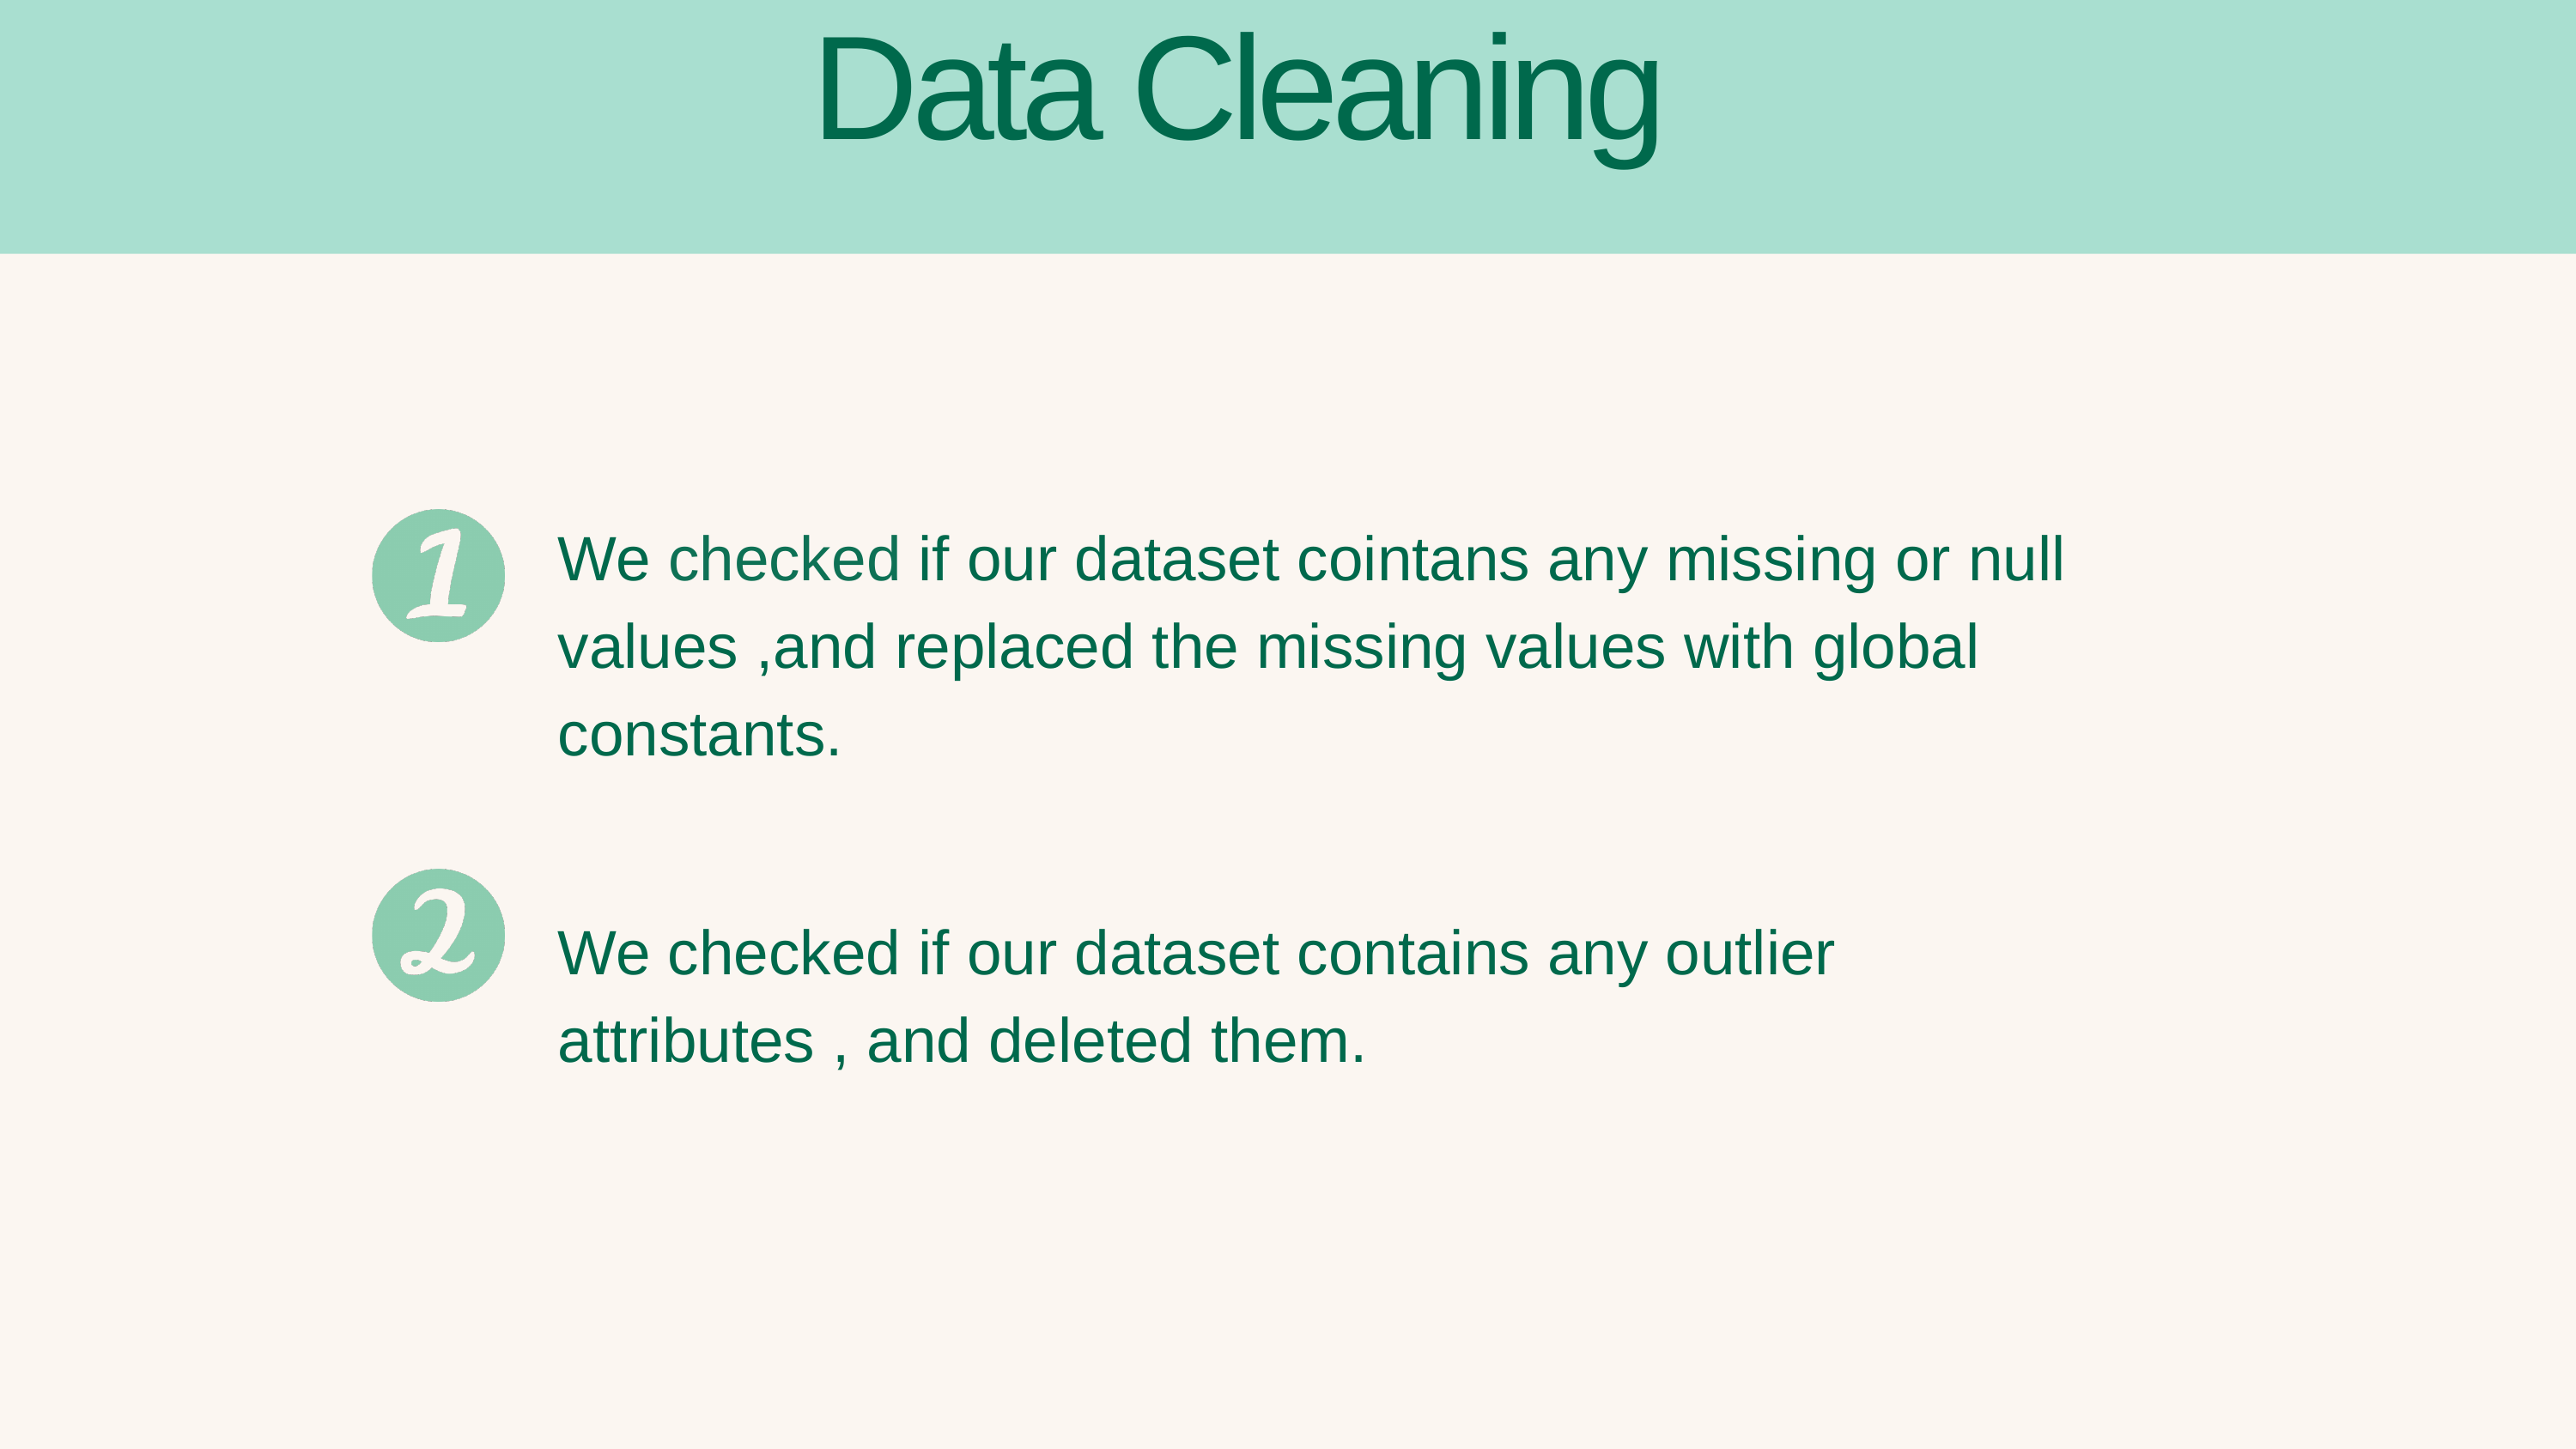

Data Cleaning
We checked if our dataset cointans any missing or null values ,and replaced the missing values with global constants.

We checked if our dataset contains any outlier attributes , and deleted them.